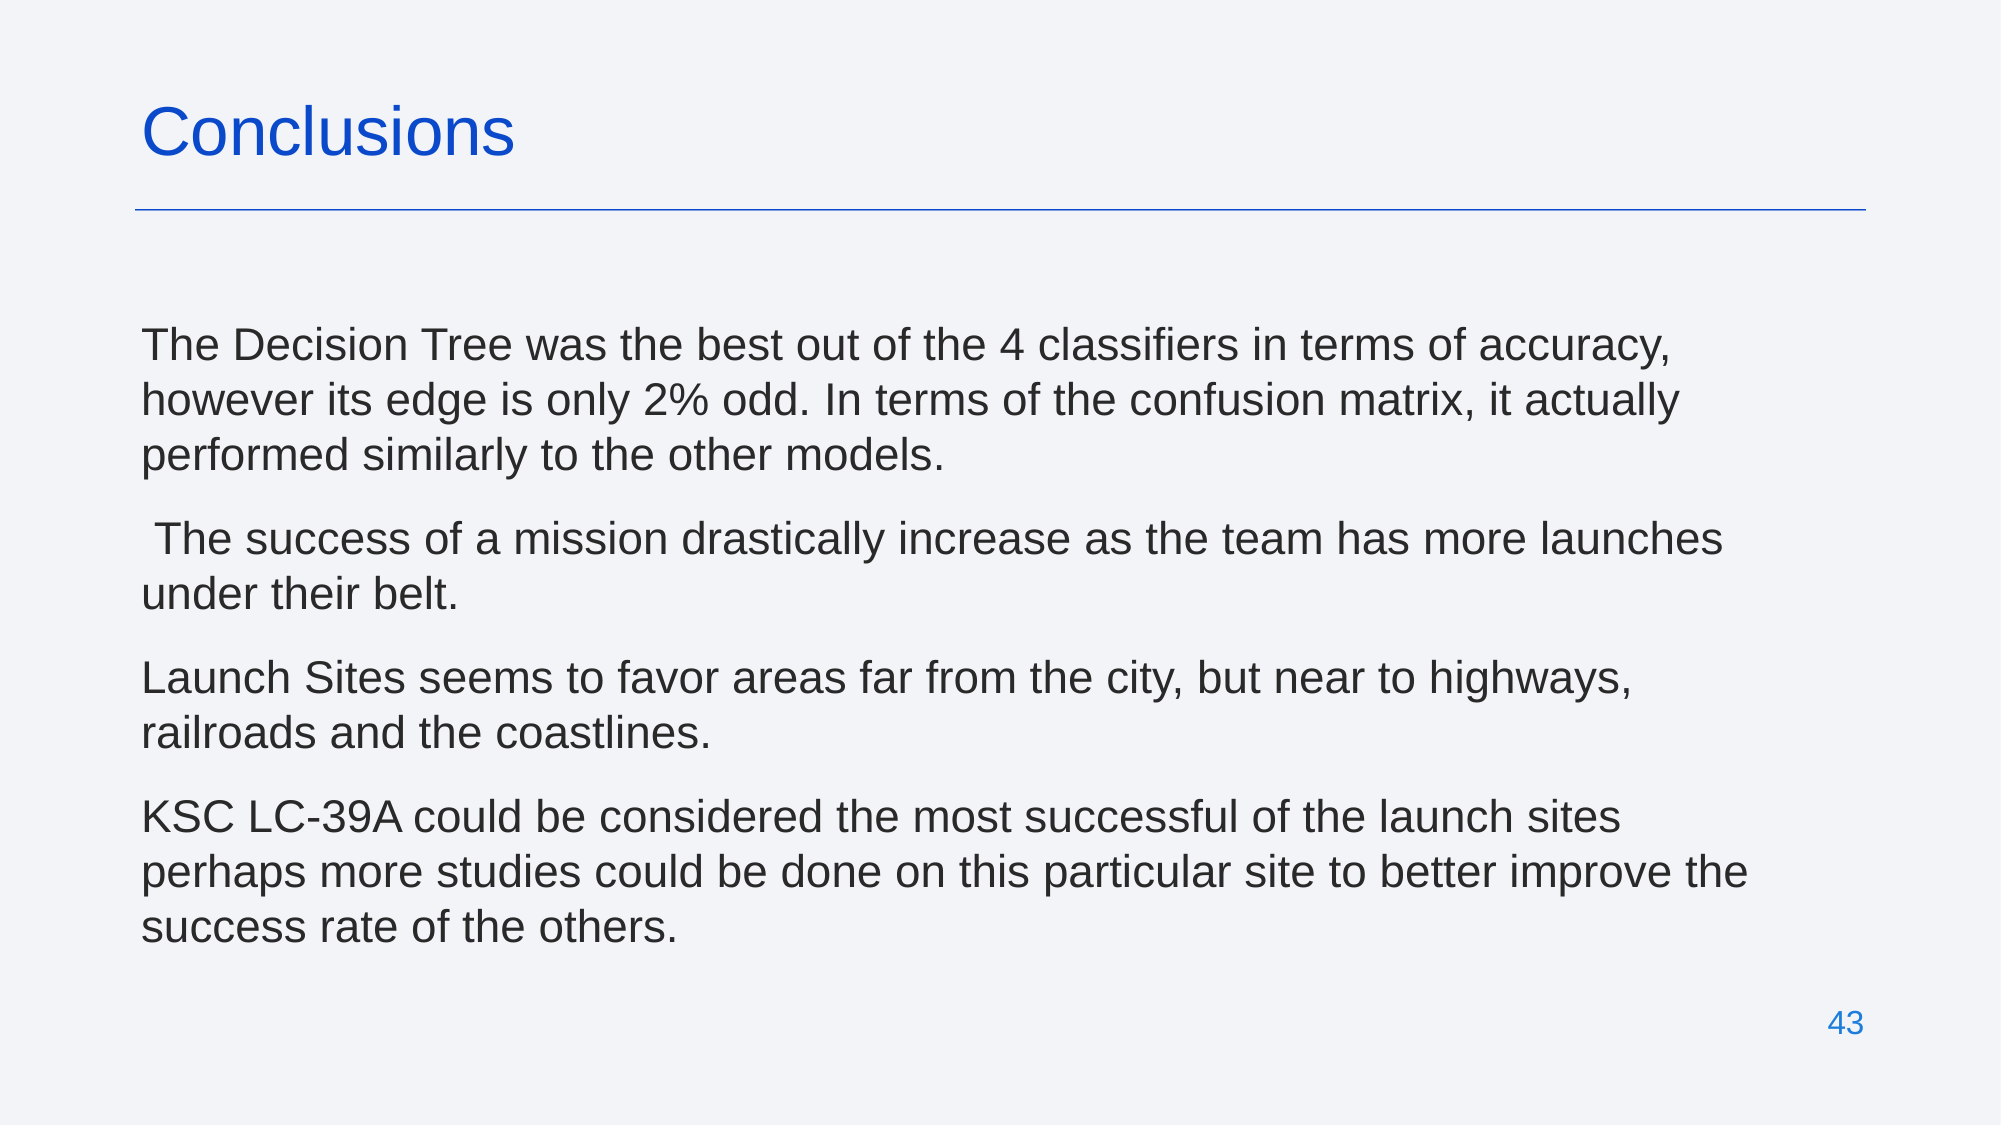

Conclusions
The Decision Tree was the best out of the 4 classifiers in terms of accuracy, however its edge is only 2% odd. In terms of the confusion matrix, it actually performed similarly to the other models.
 The success of a mission drastically increase as the team has more launches under their belt.
Launch Sites seems to favor areas far from the city, but near to highways, railroads and the coastlines.
KSC LC-39A could be considered the most successful of the launch sites perhaps more studies could be done on this particular site to better improve the success rate of the others.
43